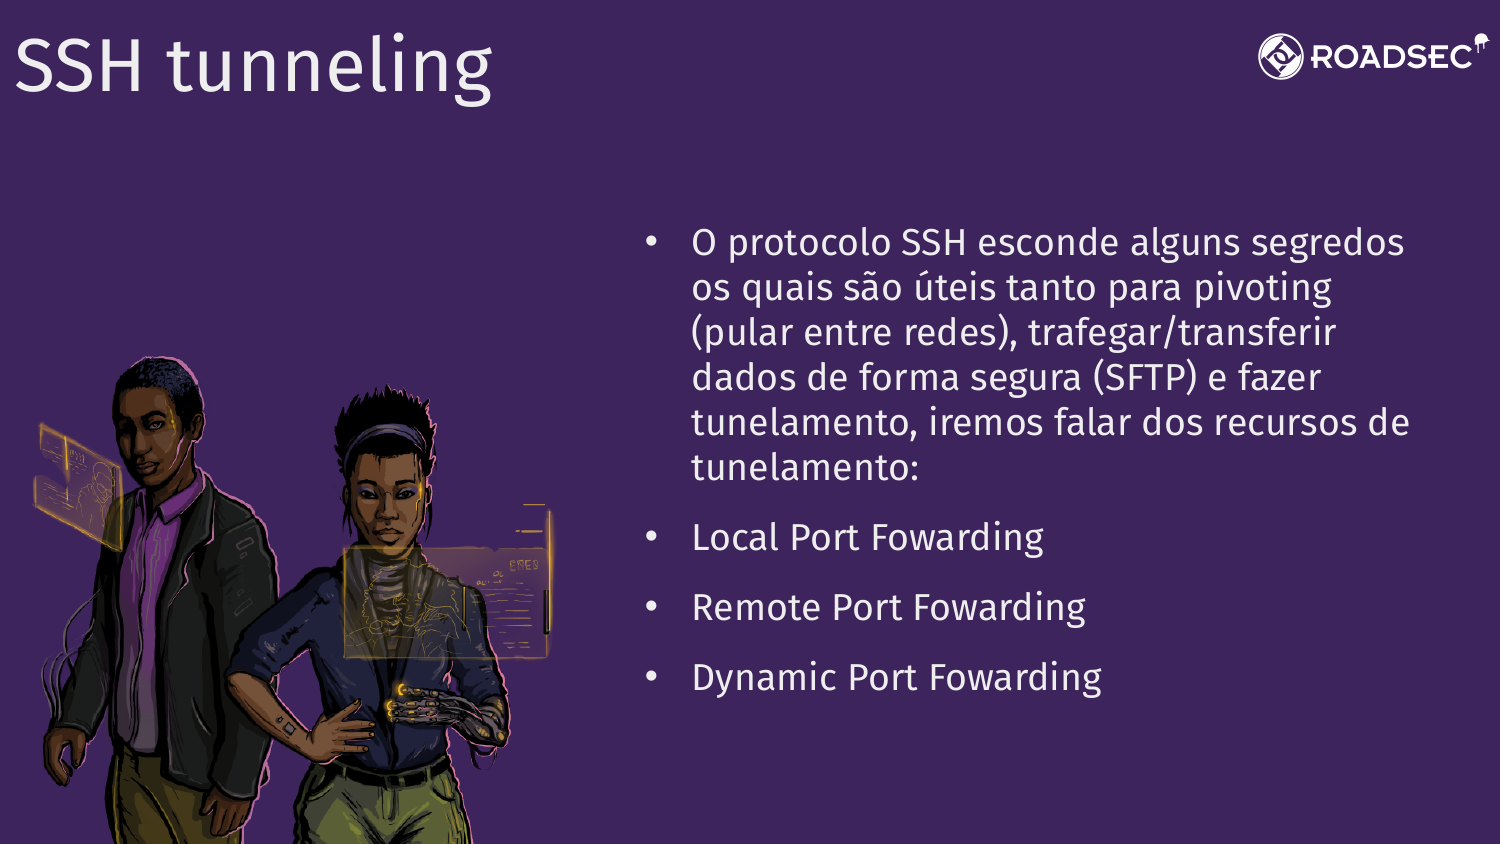

SSH tunneling
O protocolo SSH esconde alguns segredos os quais são úteis tanto para pivoting (pular entre redes), trafegar/transferir dados de forma segura (SFTP) e fazer tunelamento, iremos falar dos recursos de tunelamento:
Local Port Fowarding
Remote Port Fowarding
Dynamic Port Fowarding
13